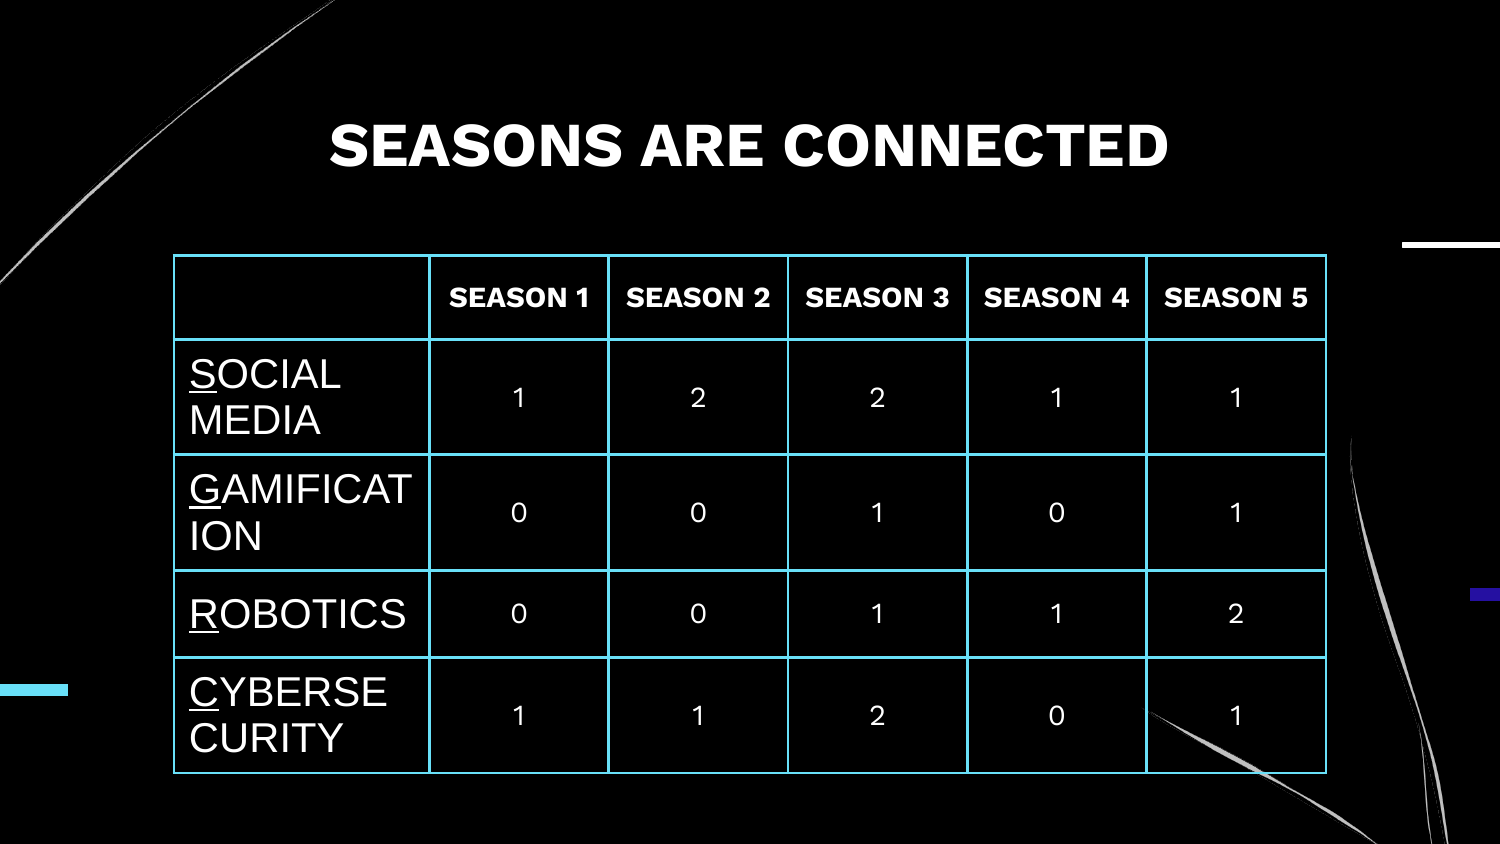

# SEASONS ARE CONNECTED
|  | SEASON 1 | SEASON 2 | SEASON 3 | SEASON 4 | SEASON 5 |
| --- | --- | --- | --- | --- | --- |
| SOCIAL MEDIA | 1 | 2 | 2 | 1 | 1 |
| GAMIFICATION | 0 | 0 | 1 | 0 | 1 |
| ROBOTICS | 0 | 0 | 1 | 1 | 2 |
| CYBERSECURITY | 1 | 1 | 2 | 0 | 1 |